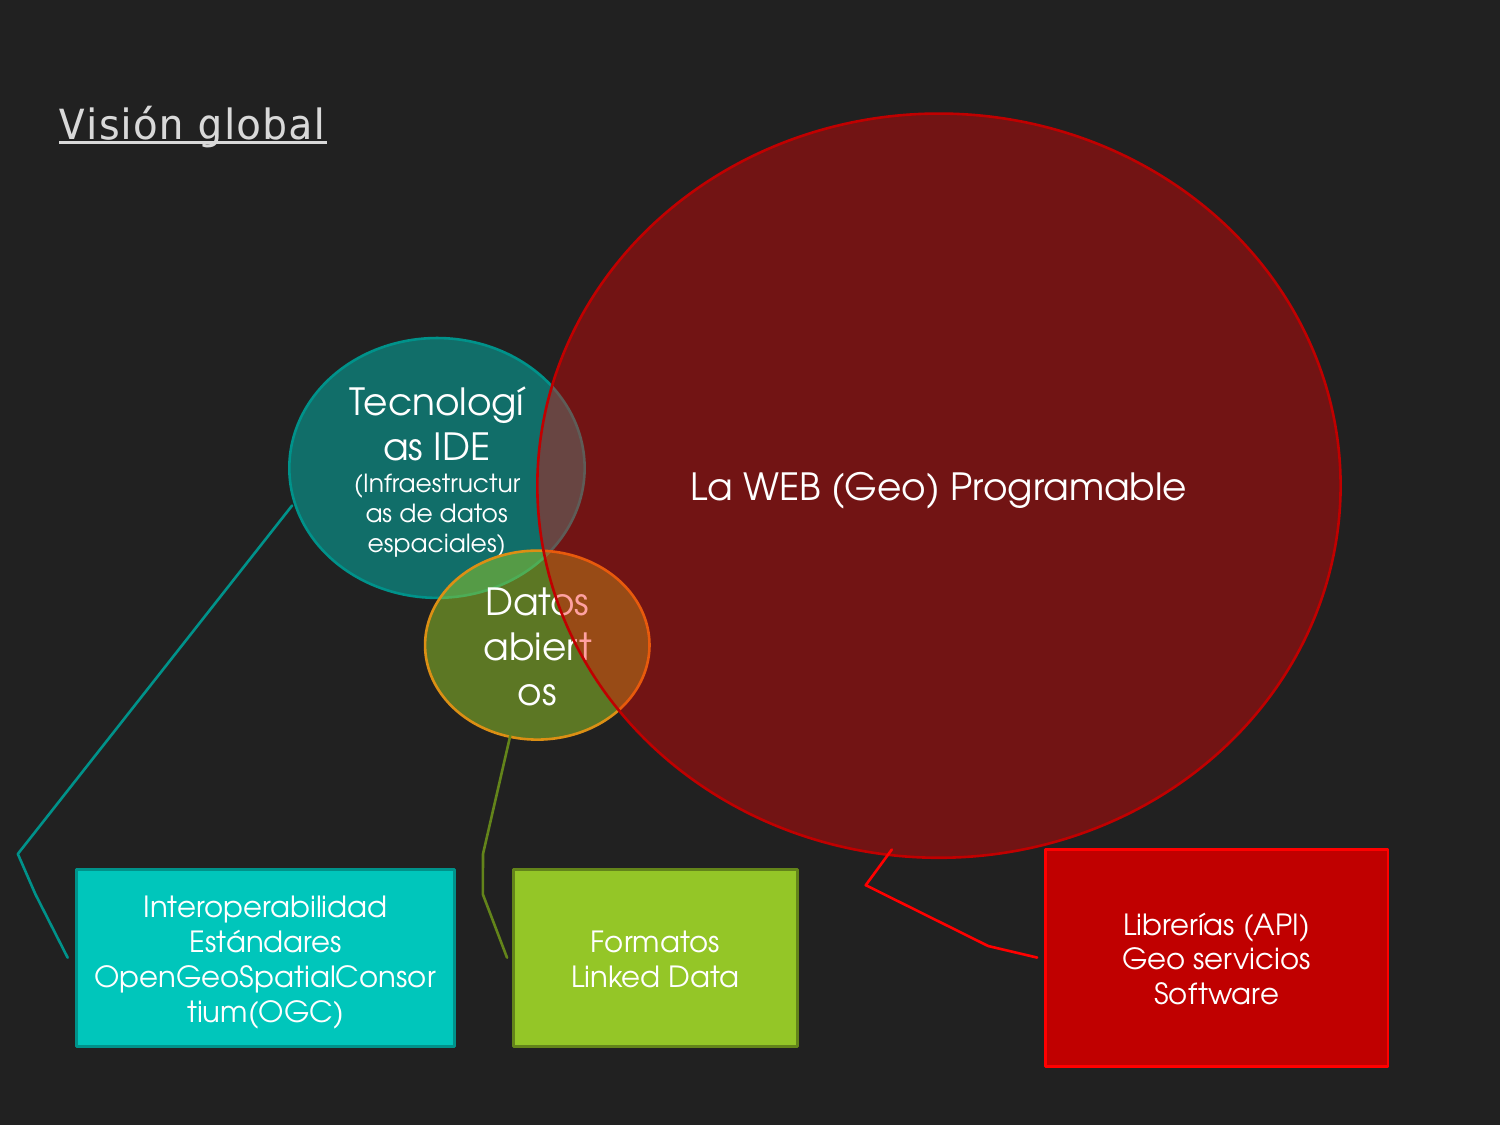

Visión global
La WEB (Geo) Programable
Tecnologías IDE
(Infraestructuras de datos espaciales)
Datos abiertos
Librerías (API)
Geo servicios
Software
Interoperabilidad
Estándares
OpenGeoSpatialConsortium(OGC)
Formatos
Linked Data